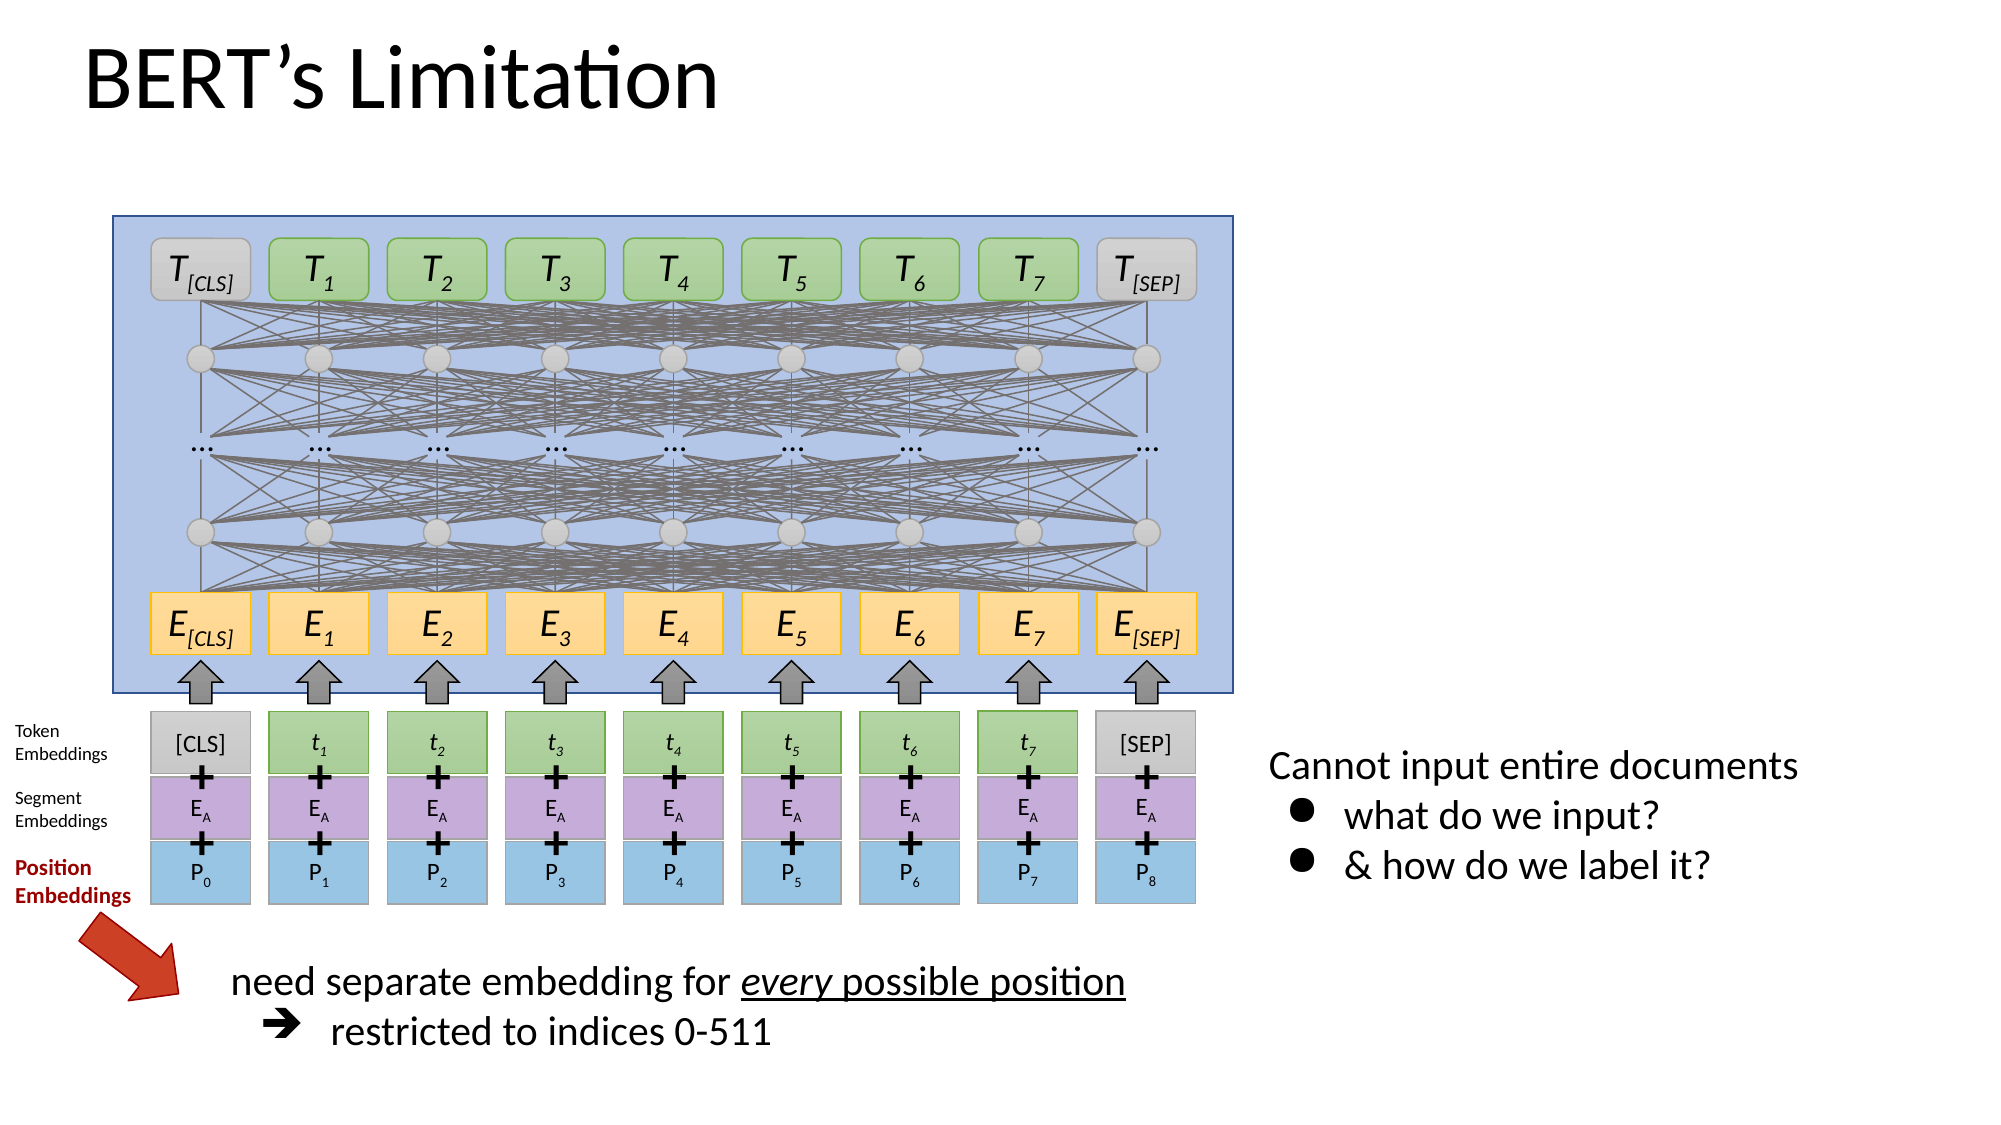

# BERT’s Limitation

T[CLS]
T1
T2
T3
T4
T5
T6
T7
T[SEP]

…
…
…
…
…
…
…
…
…

E[CLS]
E1
E2
E3
E4
E5
E6
E7
E[SEP]

t7
[SEP]
[CLS]
[CLS]
A1
t1
A2
t2
A3
t3
[SEP]
t4
B1
t5
B2
t6
Token
Embeddings
+
+
+
+
+
+
+
+
+
EA
EA
EA
EA
EA
EA
EA
EA
EA
Segment
Embeddings
+
+
+
+
+
+
+
+
+
P7
P8
P0
P1
P2
P3
P4
P5
P6
Position
Embeddings
Cannot input entire documents
what do we input?
& how do we label it?

need separate embedding for every possible position
restricted to indices 0-511